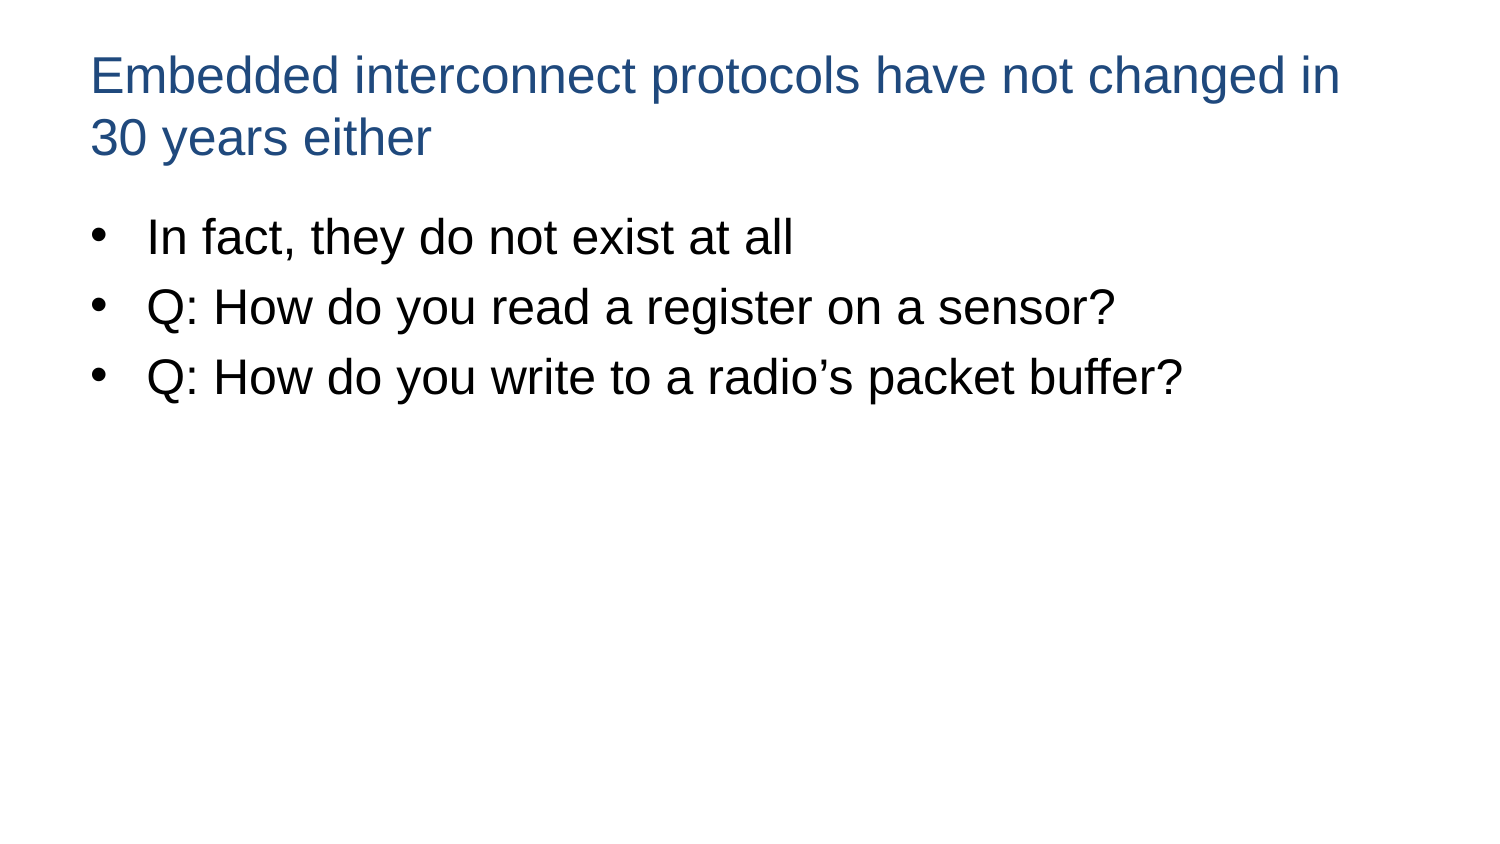

# Embedded interconnect protocols have not changed in 30 years either
In fact, they do not exist at all
Q: How do you read a register on a sensor?
Q: How do you write to a radio’s packet buffer?